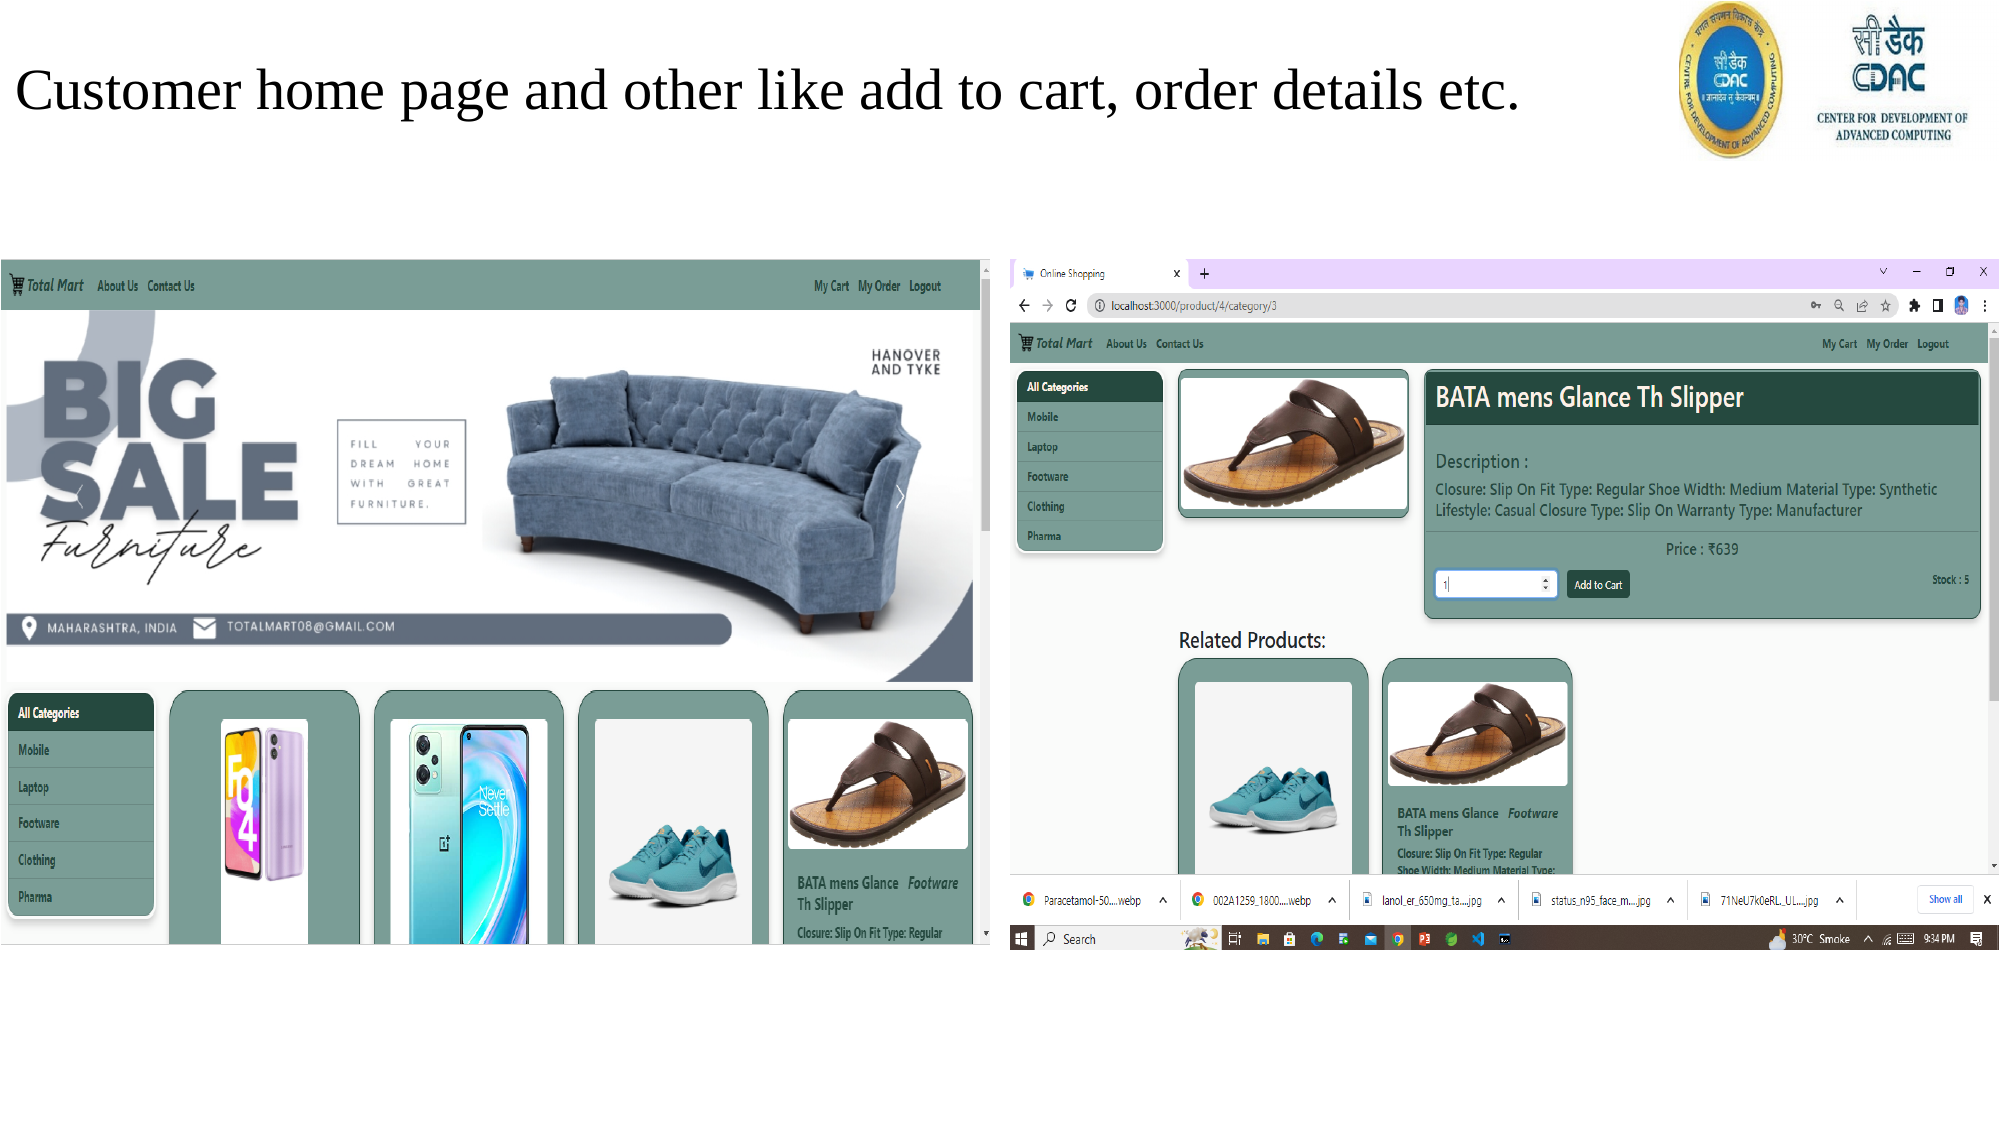

# Customer home page and other like add to cart, order details etc.